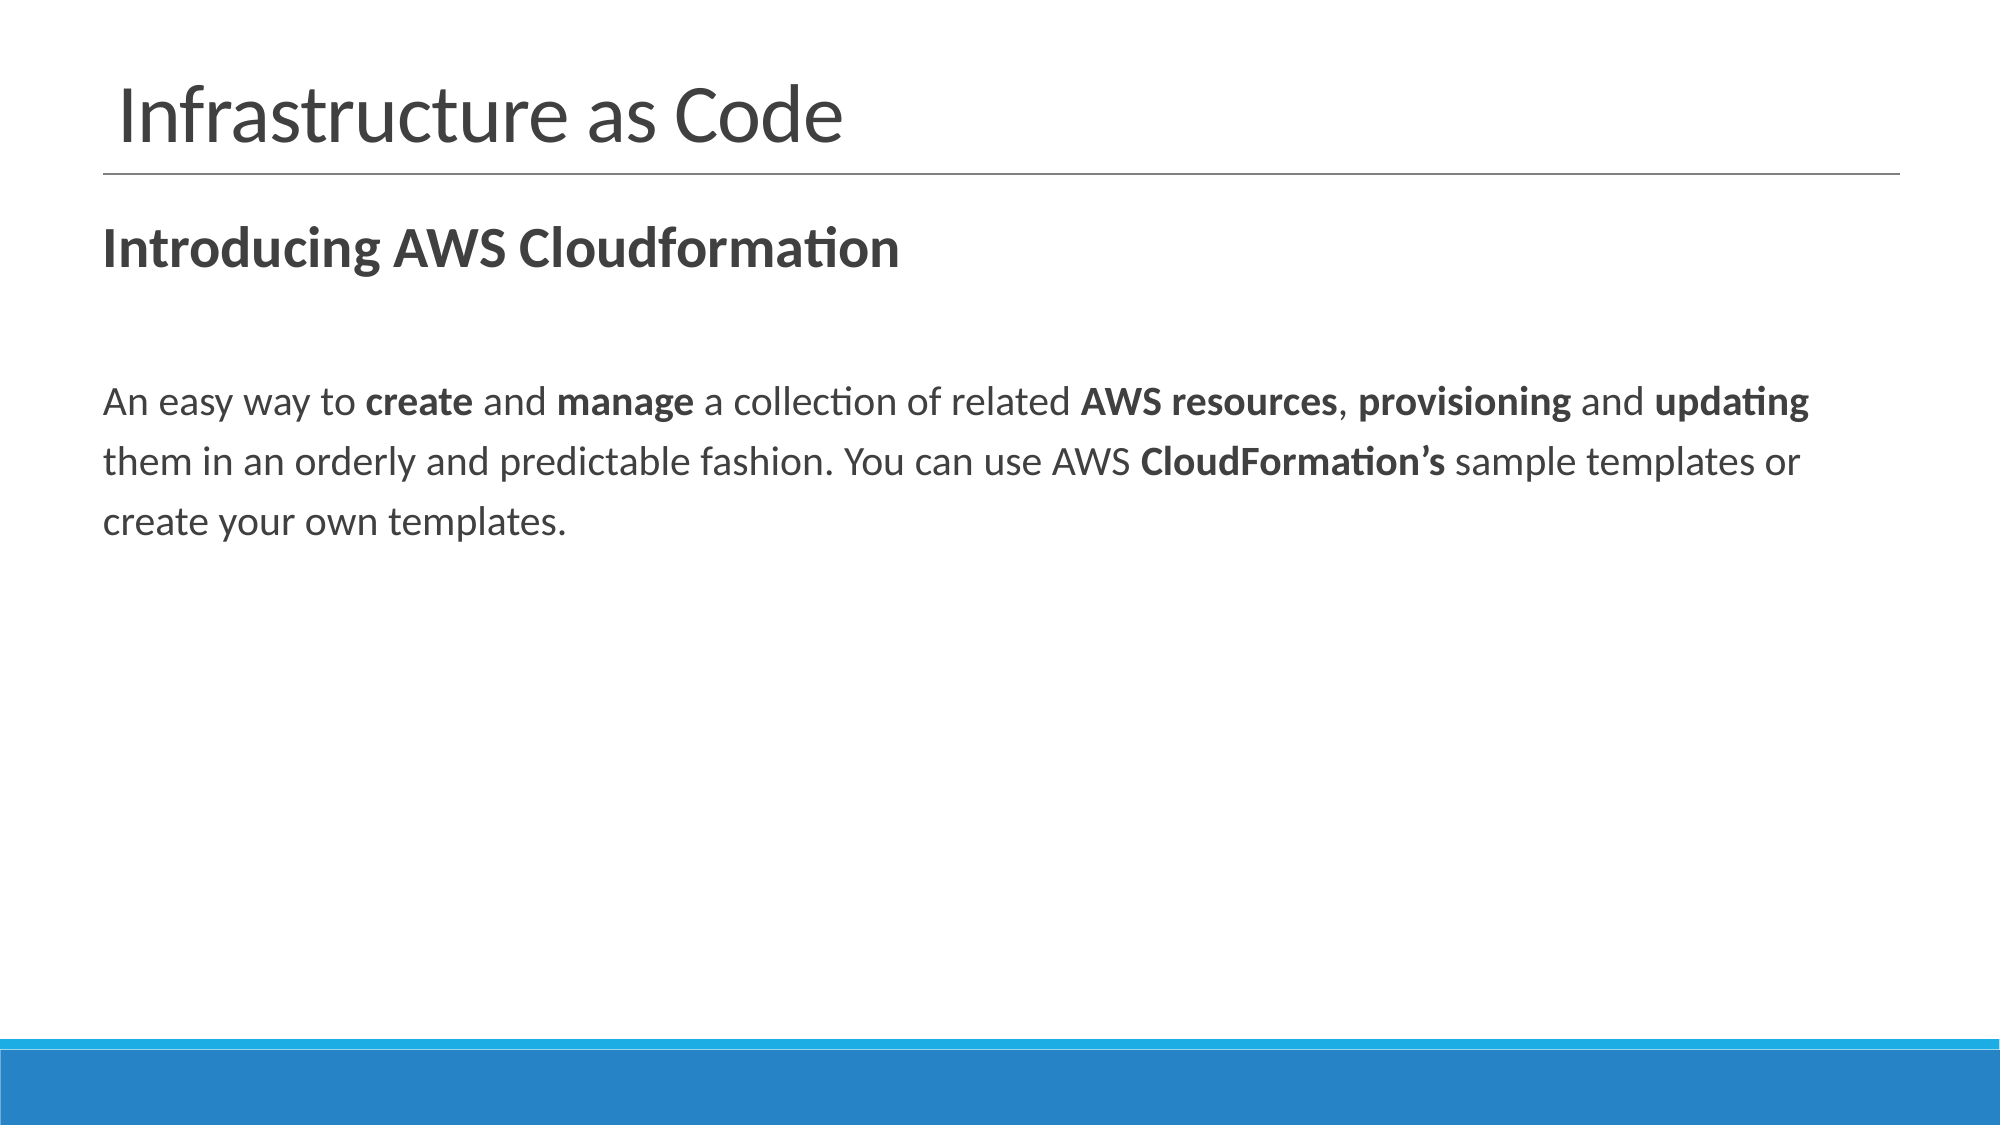

# Infrastructure as Code
Introducing AWS Cloudformation

An easy way to create and manage a collection of related AWS resources, provisioning and updating them in an orderly and predictable fashion. You can use AWS CloudFormation’s sample templates or create your own templates.